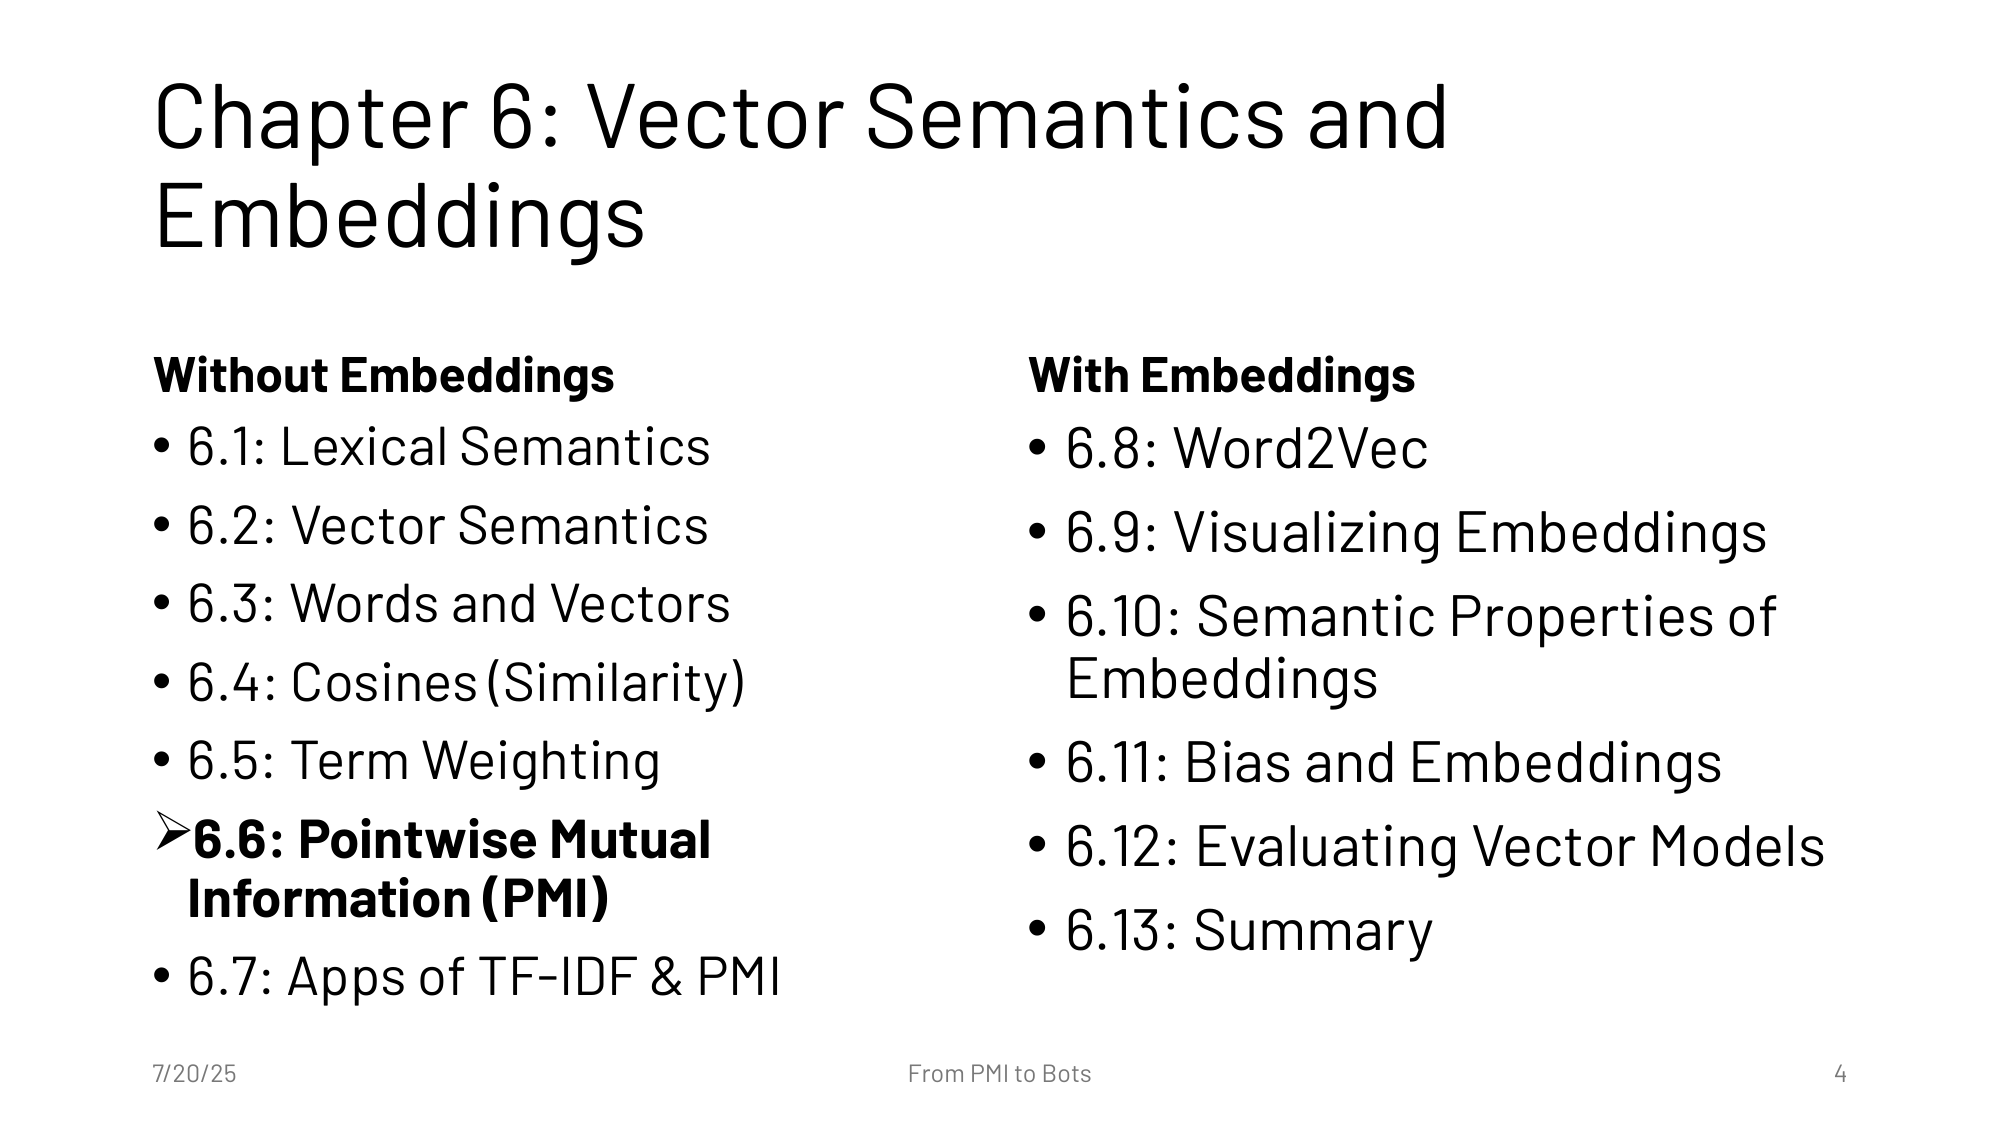

# Chapter 6: Vector Semantics and Embeddings
Without Embeddings
With Embeddings
6.1: Lexical Semantics
6.2: Vector Semantics
6.3: Words and Vectors
6.4: Cosines (Similarity)
6.5: Term Weighting
6.6: Pointwise Mutual Information (PMI)
6.7: Apps of TF-IDF & PMI

6.8: Word2Vec
6.9: Visualizing Embeddings
6.10: Semantic Properties of Embeddings
6.11: Bias and Embeddings
6.12: Evaluating Vector Models
6.13: Summary

7/20/25
From PMI to Bots
4